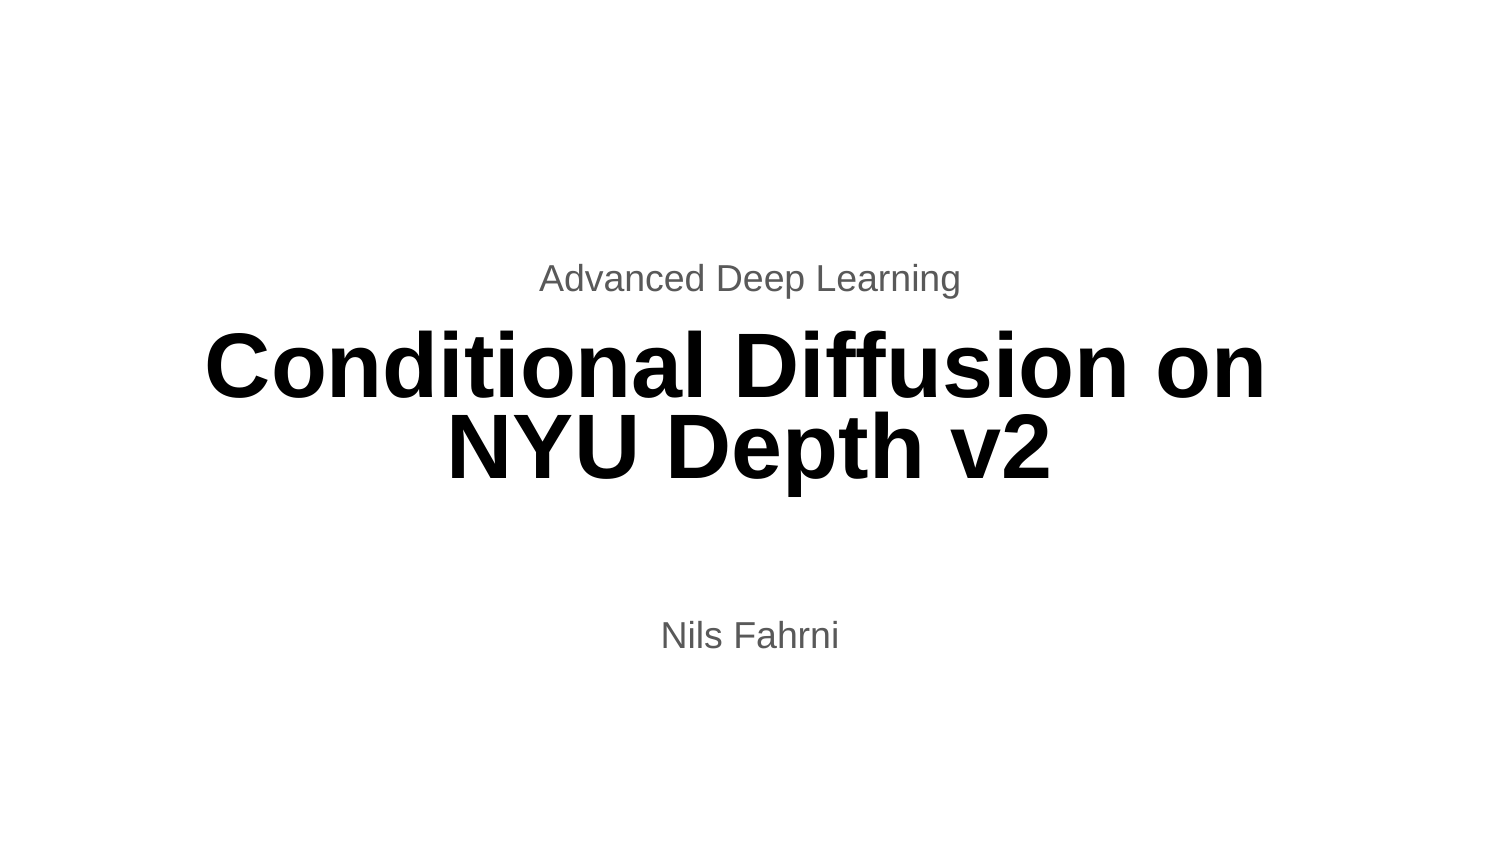

Advanced Deep Learning
# Conditional Diffusion on
NYU Depth v2
Nils Fahrni